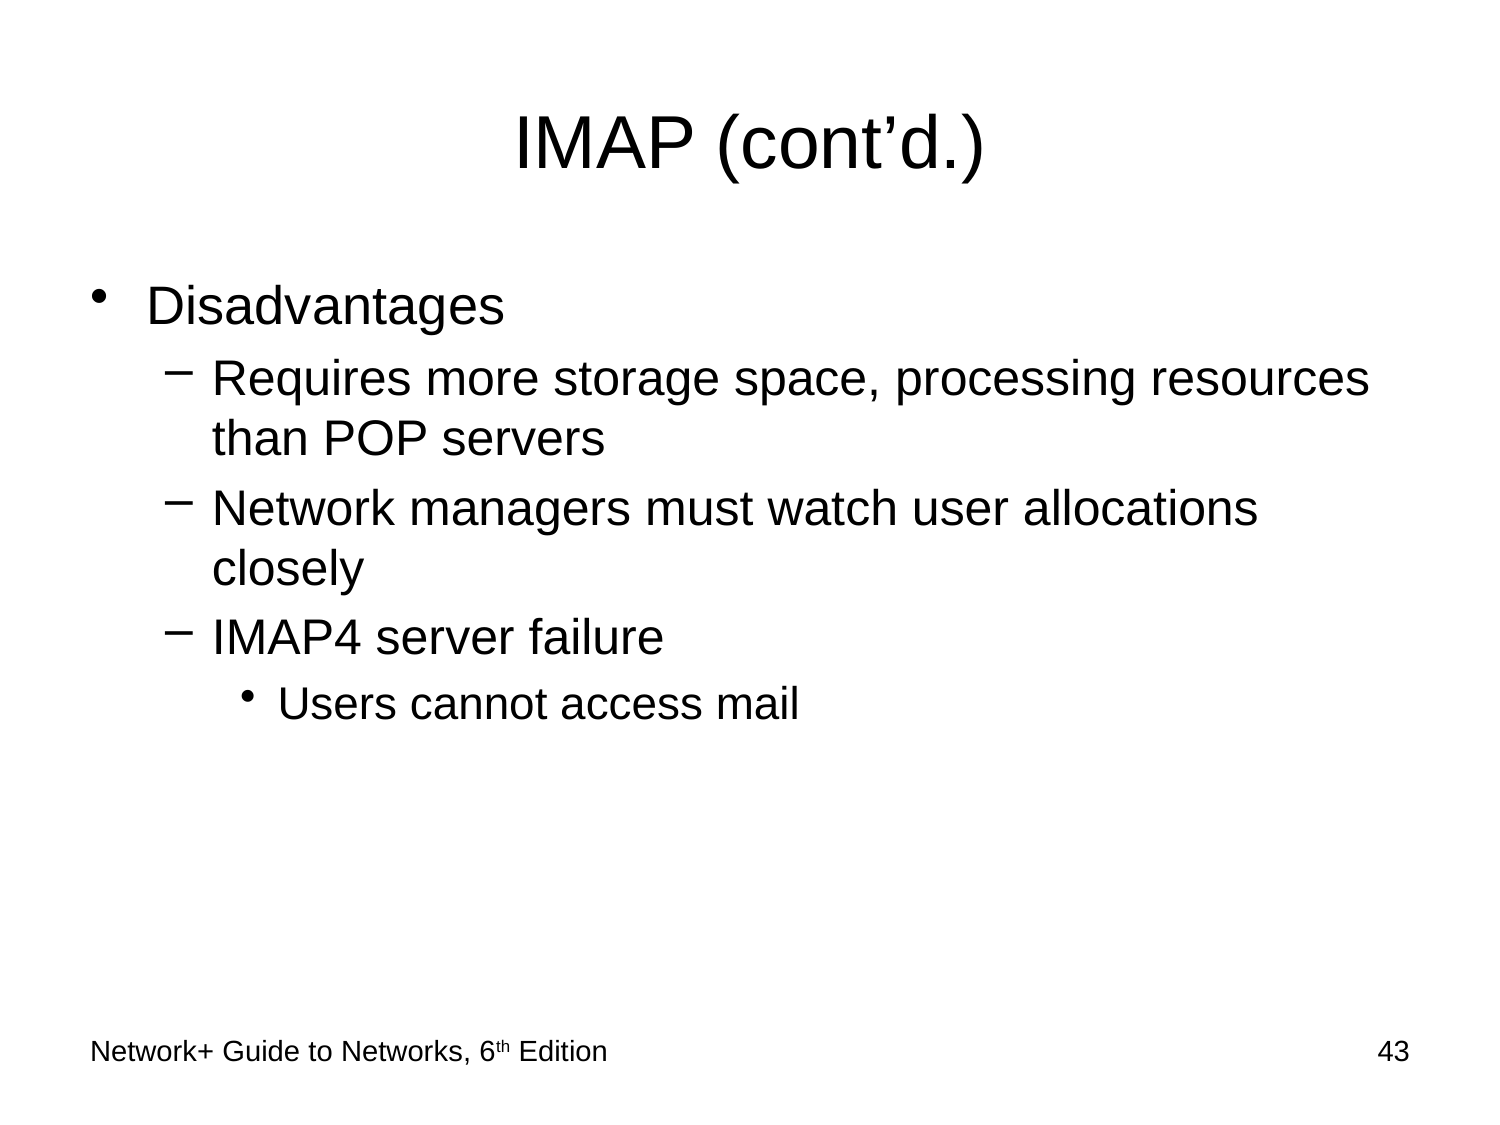

# IMAP (cont’d.)
Disadvantages
Requires more storage space, processing resources than POP servers
Network managers must watch user allocations closely
IMAP4 server failure
Users cannot access mail
Network+ Guide to Networks, 6th Edition
43